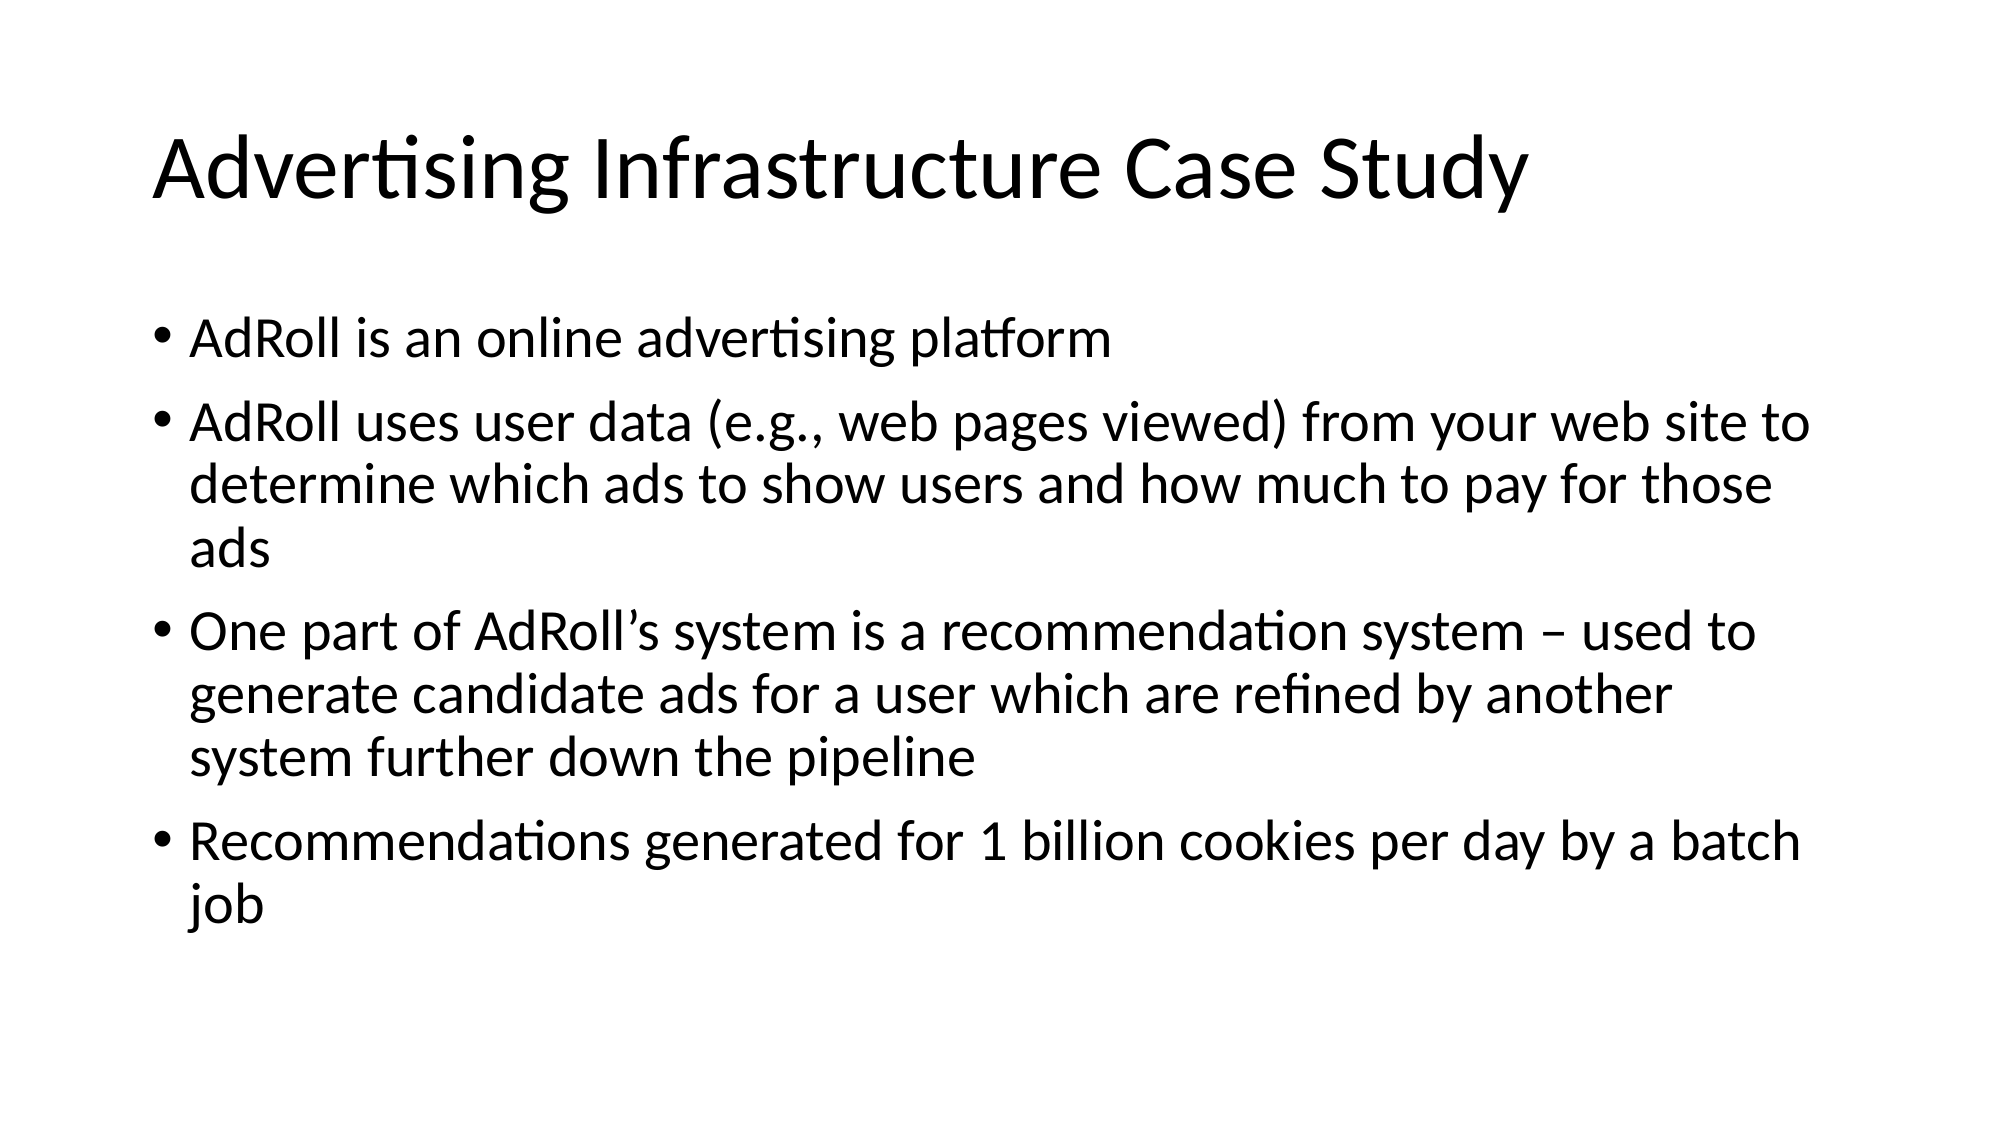

# Advertising Infrastructure Case Study
AdRoll is an online advertising platform
AdRoll uses user data (e.g., web pages viewed) from your web site to determine which ads to show users and how much to pay for those ads
One part of AdRoll’s system is a recommendation system – used to generate candidate ads for a user which are refined by another system further down the pipeline
Recommendations generated for 1 billion cookies per day by a batch job